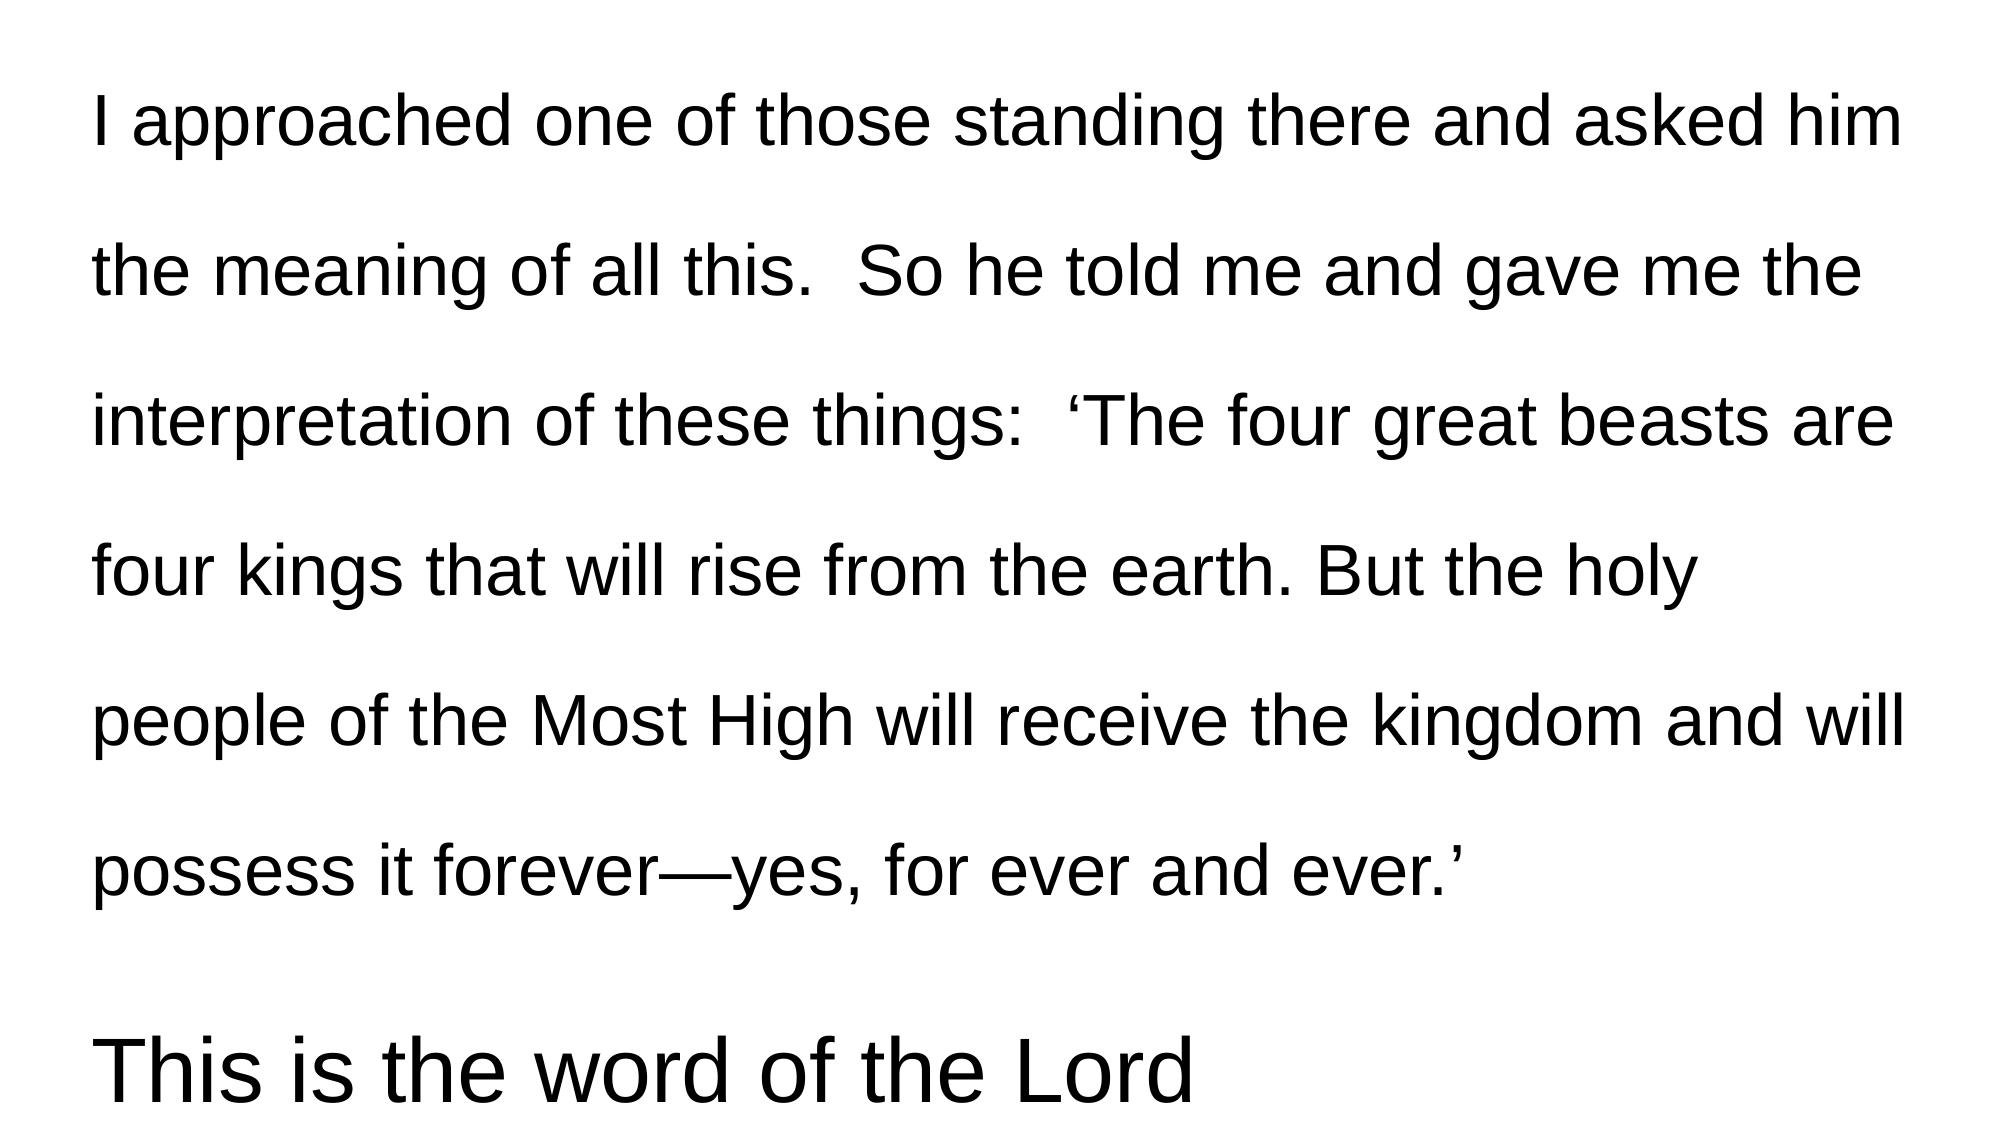

I approached one of those standing there and asked him the meaning of all this.  So he told me and gave me the interpretation of these things:  ‘The four great beasts are four kings that will rise from the earth. But the holy people of the Most High will receive the kingdom and will possess it forever—yes, for ever and ever.’

This is the word of the Lord
All: Thanks be to God